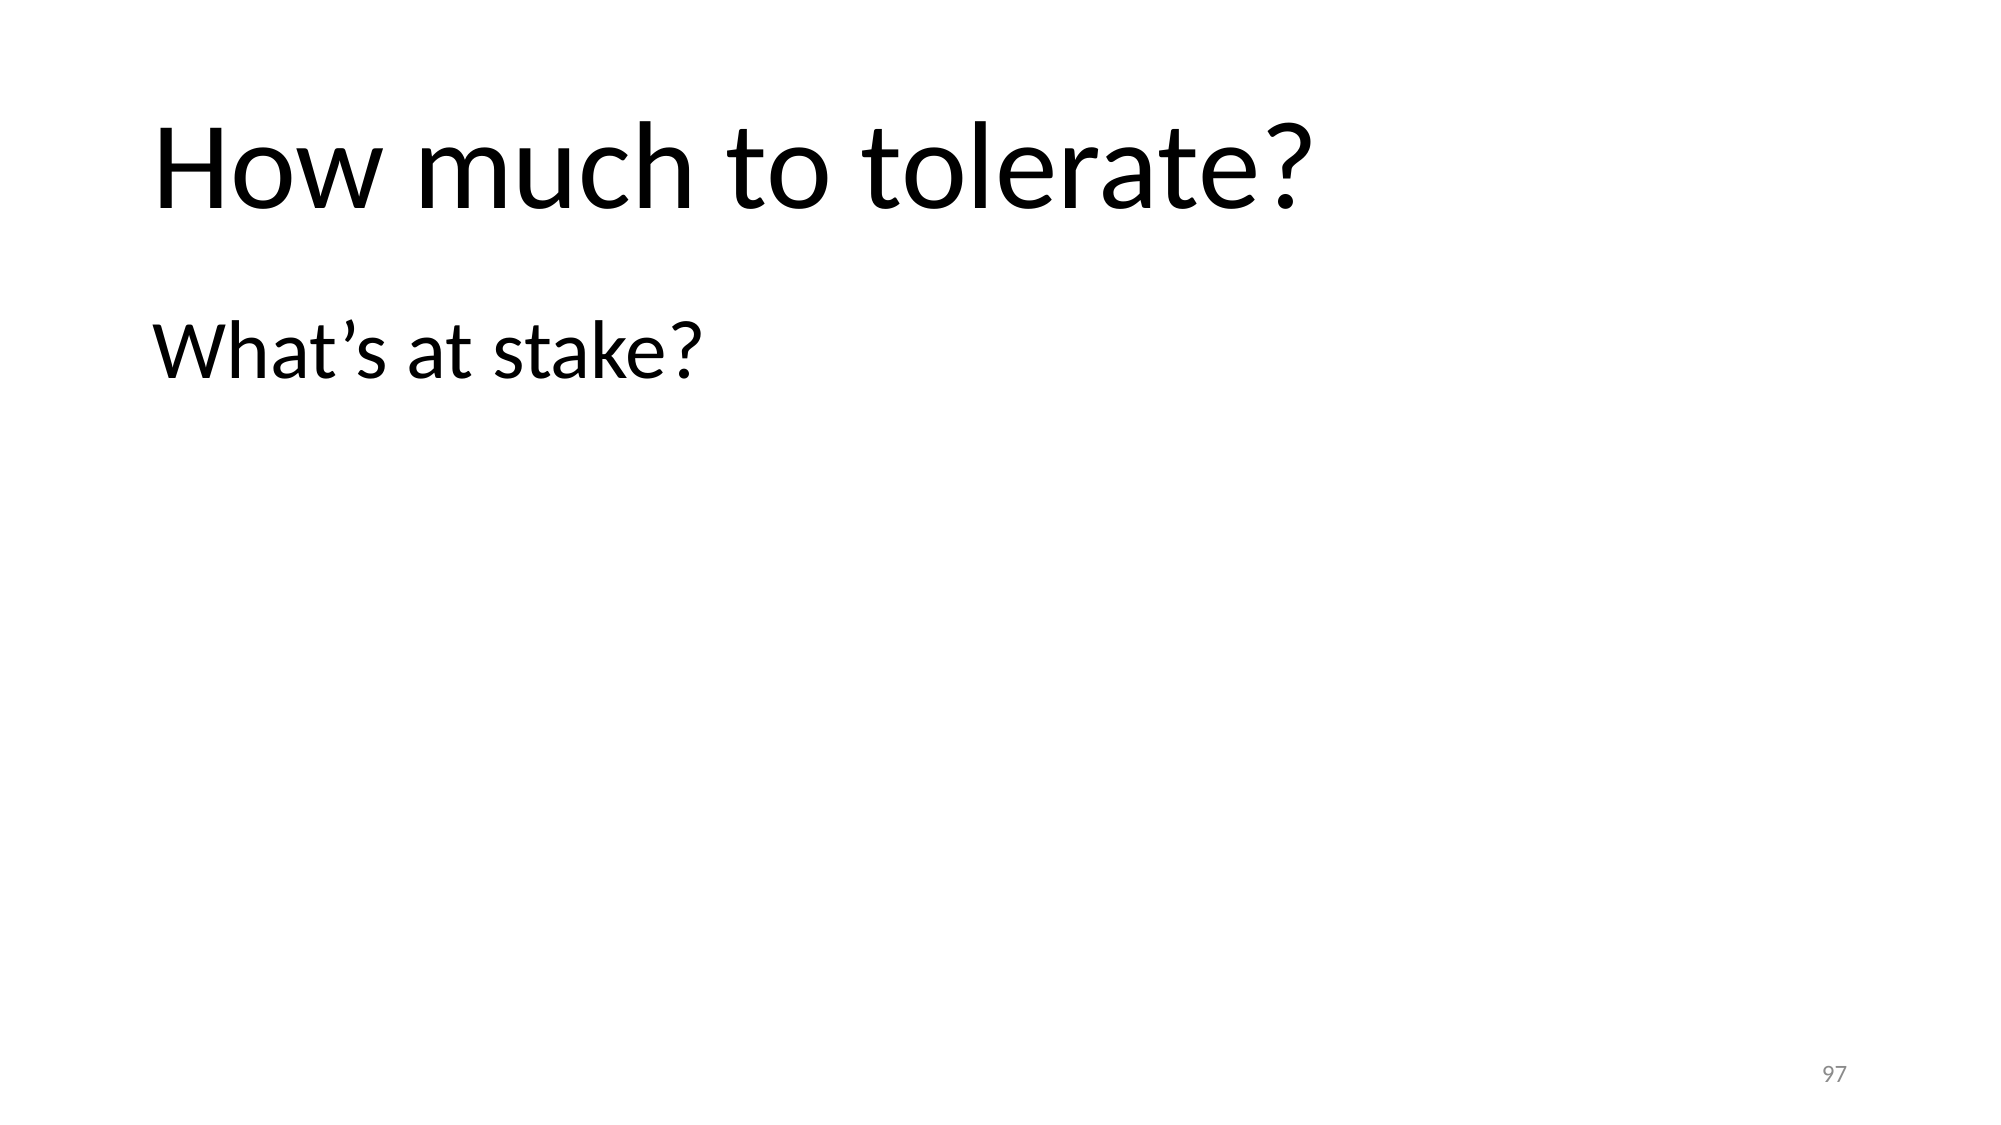

# How much to tolerate?
What’s at stake?
97